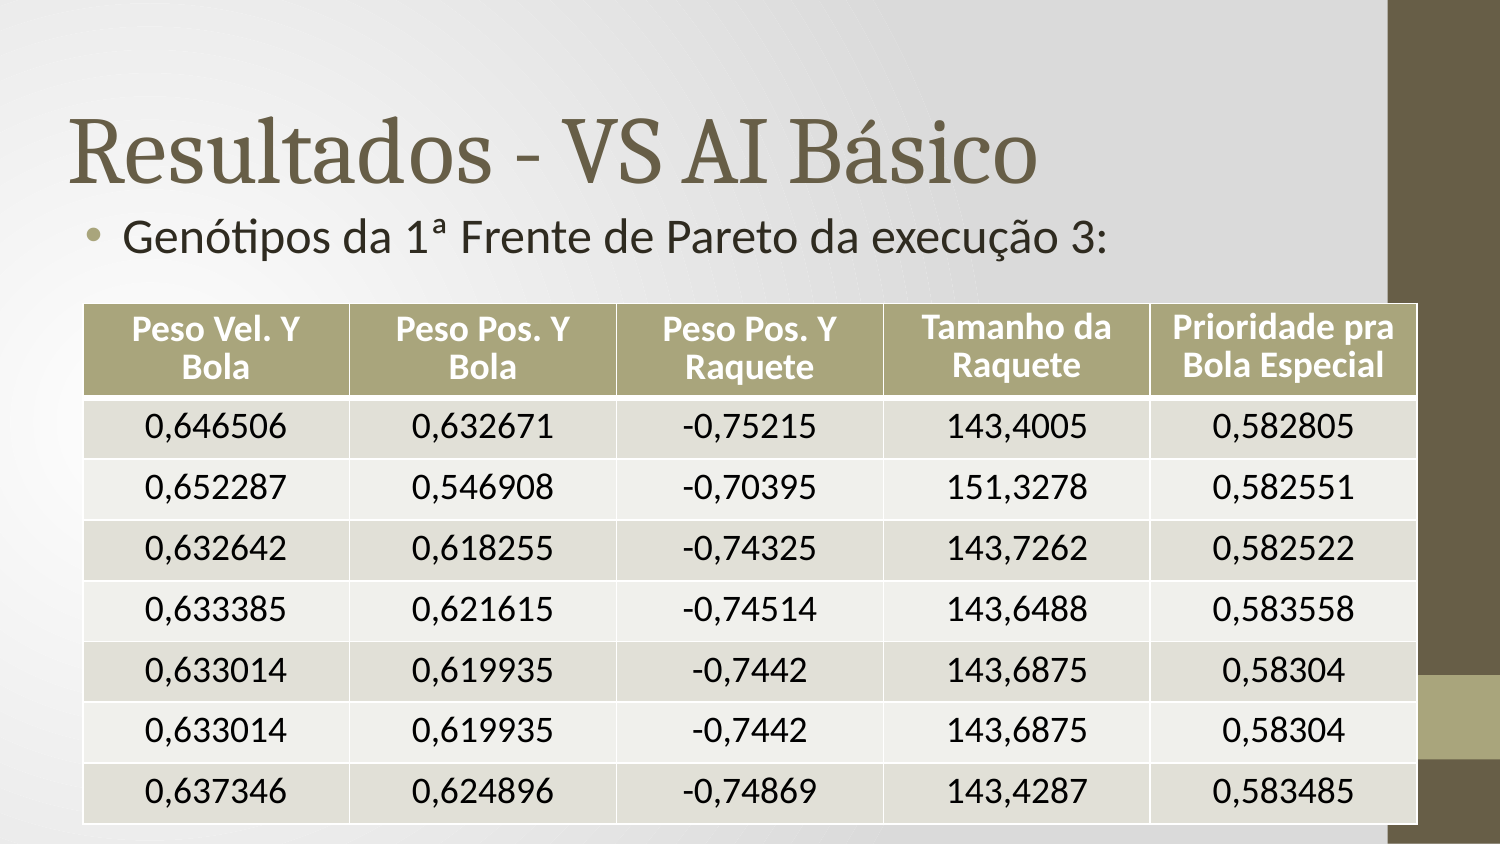

# Resultados - VS AI Básico
Genótipos da 1ª Frente de Pareto da execução 3:
| Peso Vel. Y Bola | Peso Pos. Y Bola | Peso Pos. Y Raquete | Tamanho da Raquete | Prioridade pra Bola Especial |
| --- | --- | --- | --- | --- |
| 0,646506 | 0,632671 | -0,75215 | 143,4005 | 0,582805 |
| 0,652287 | 0,546908 | -0,70395 | 151,3278 | 0,582551 |
| 0,632642 | 0,618255 | -0,74325 | 143,7262 | 0,582522 |
| 0,633385 | 0,621615 | -0,74514 | 143,6488 | 0,583558 |
| 0,633014 | 0,619935 | -0,7442 | 143,6875 | 0,58304 |
| 0,633014 | 0,619935 | -0,7442 | 143,6875 | 0,58304 |
| 0,637346 | 0,624896 | -0,74869 | 143,4287 | 0,583485 |